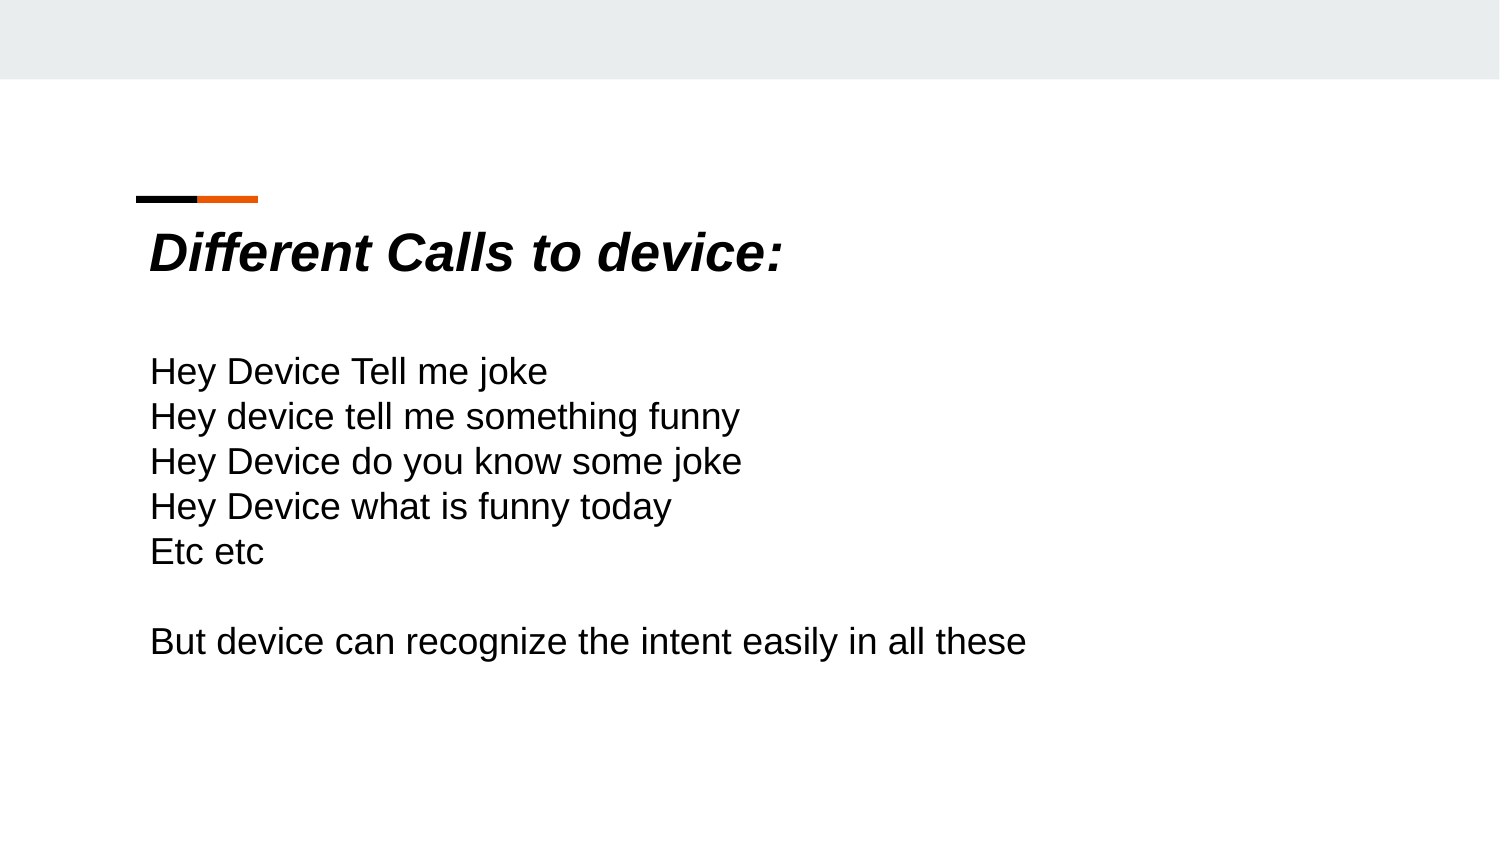

Different Calls to device:

Hey Device Tell me joke
Hey device tell me something funny
Hey Device do you know some joke
Hey Device what is funny today
Etc etc

But device can recognize the intent easily in all these